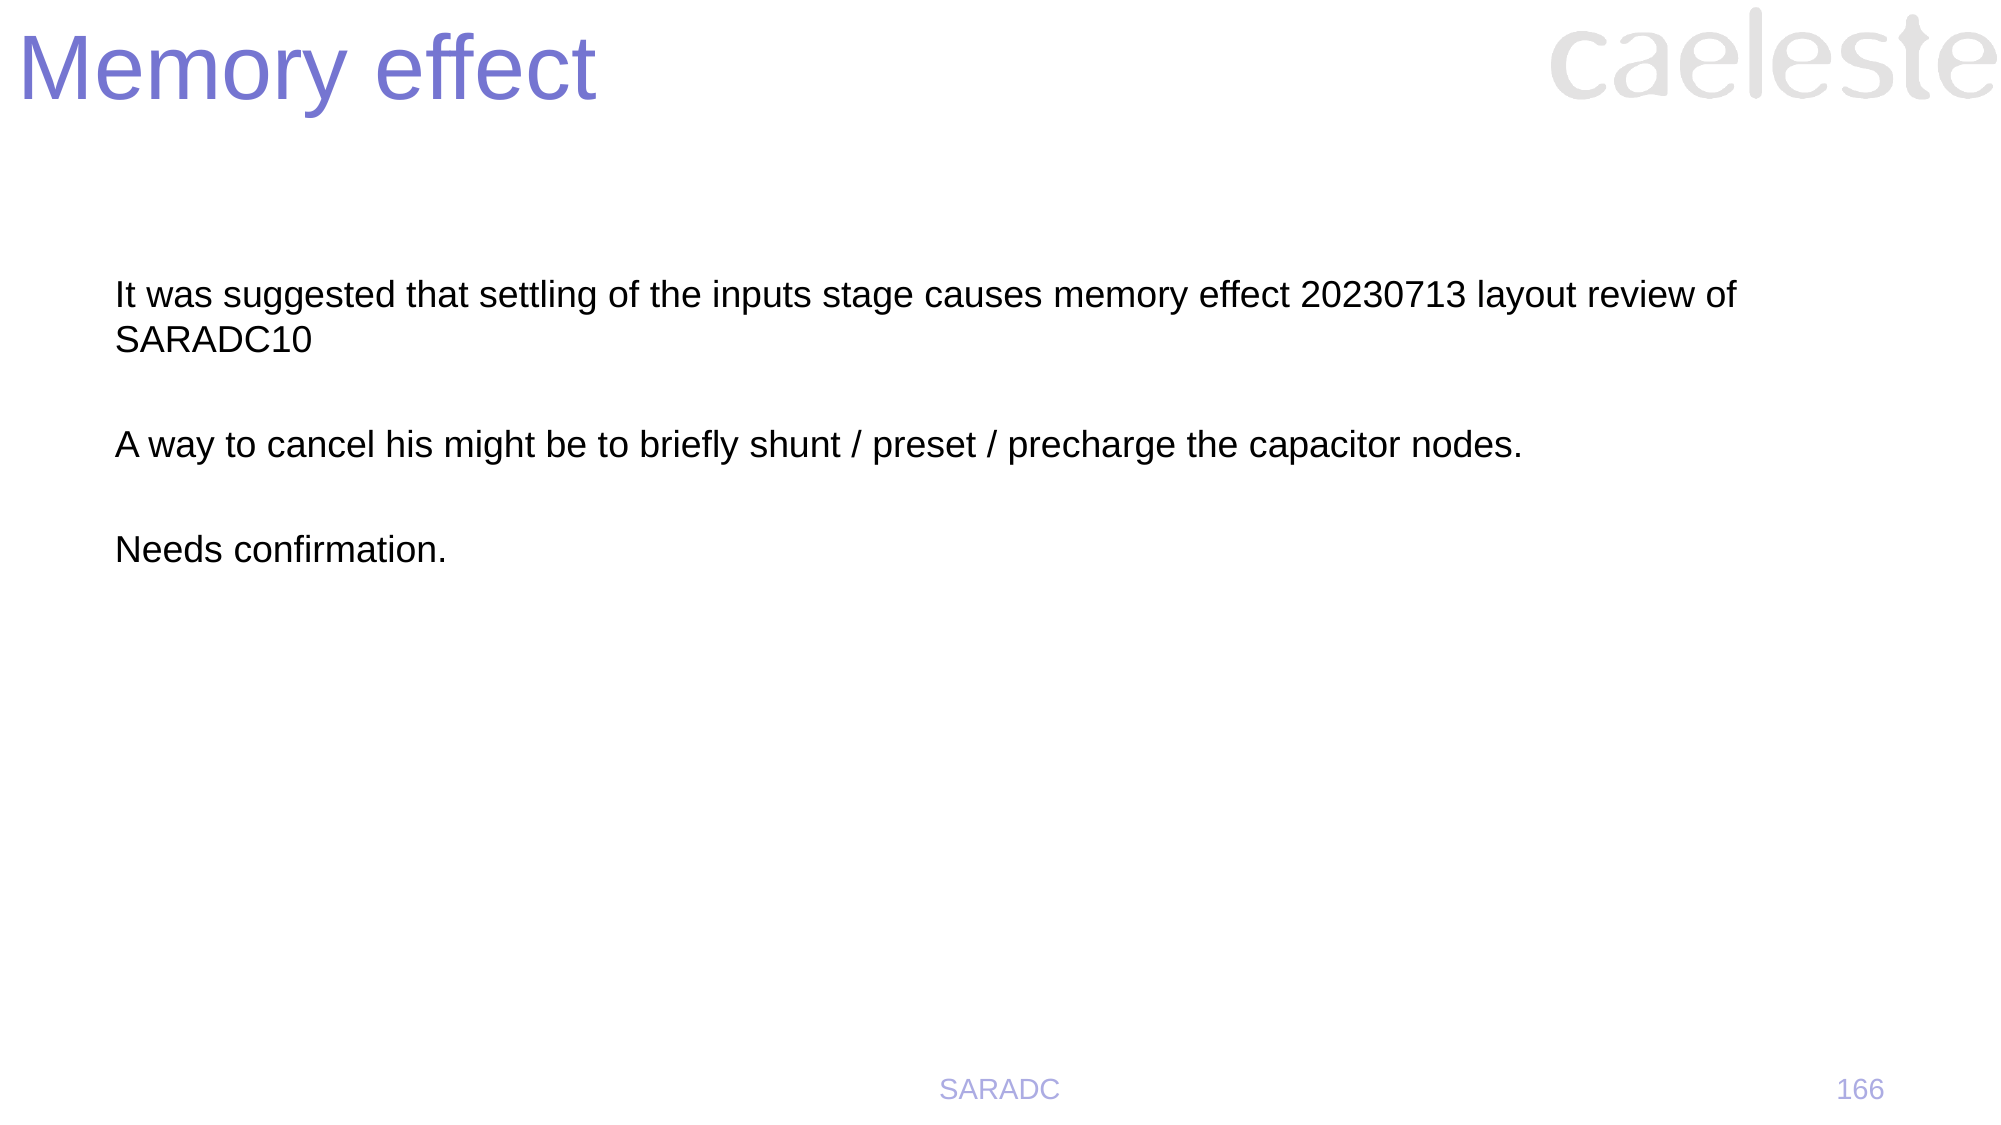

# Memory effect
It was suggested that settling of the inputs stage causes memory effect 20230713 layout review of SARADC10

A way to cancel his might be to briefly shunt / preset / precharge the capacitor nodes.

Needs confirmation.
SARADC
166